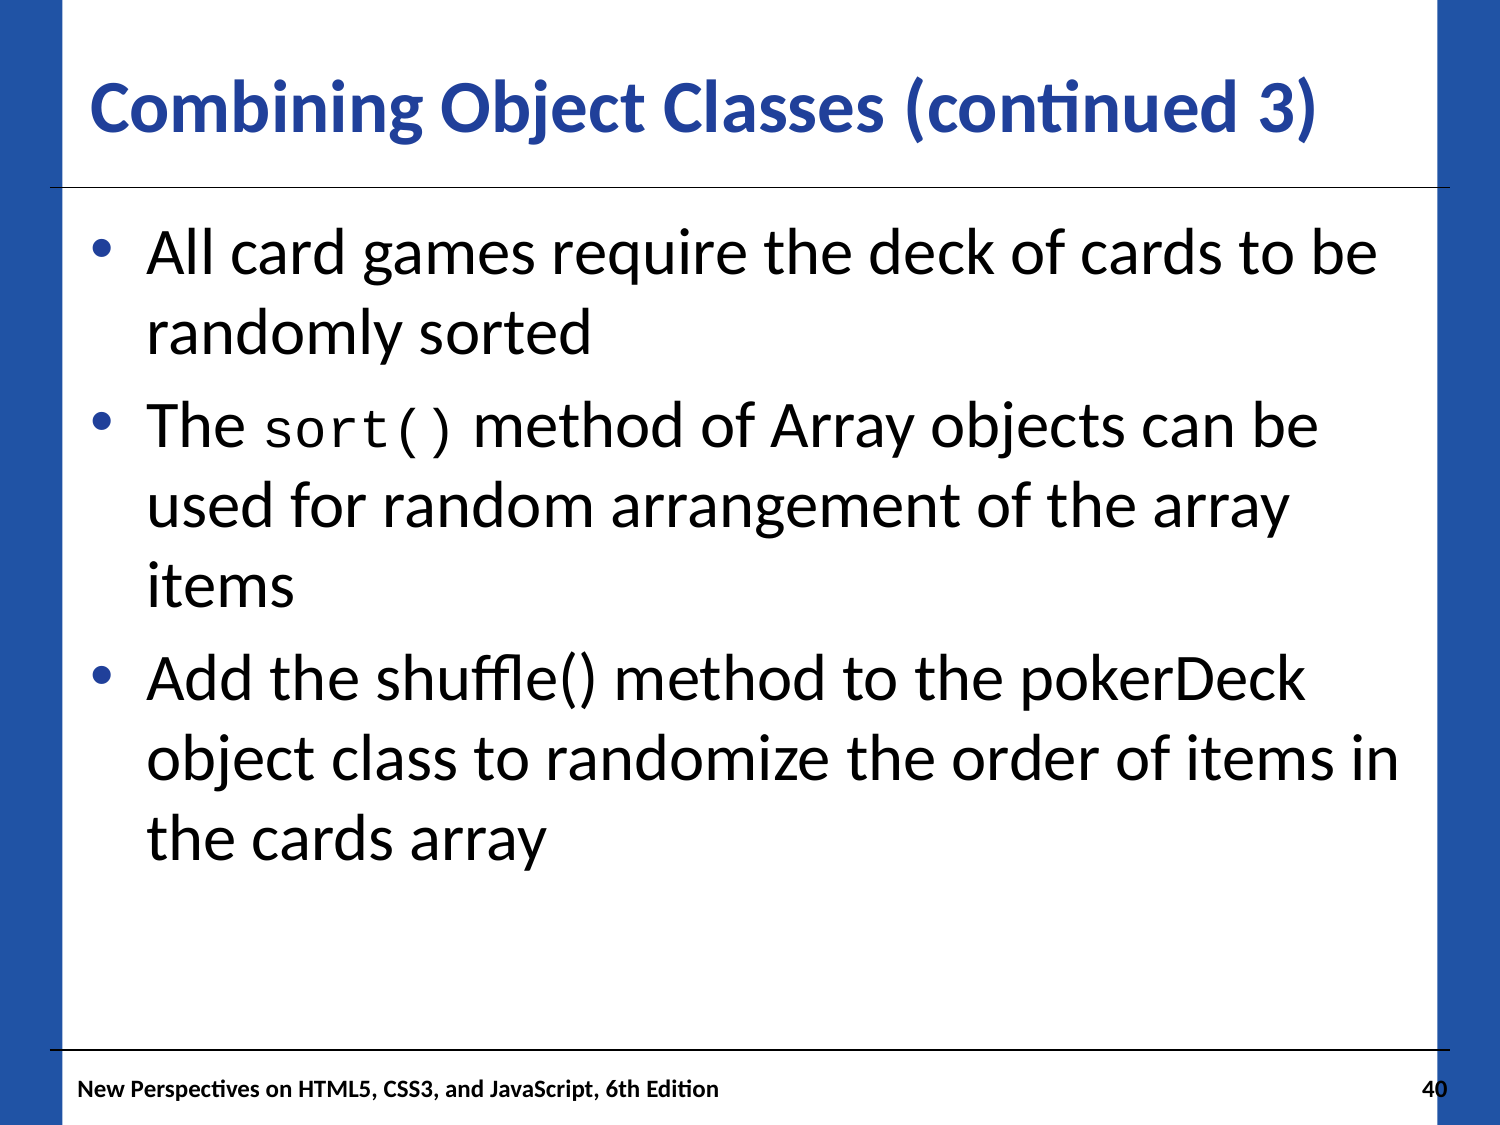

# Combining Object Classes (continued 3)
All card games require the deck of cards to be randomly sorted
The sort() method of Array objects can be used for random arrangement of the array items
Add the shuffle() method to the pokerDeck object class to randomize the order of items in the cards array
New Perspectives on HTML5, CSS3, and JavaScript, 6th Edition
40